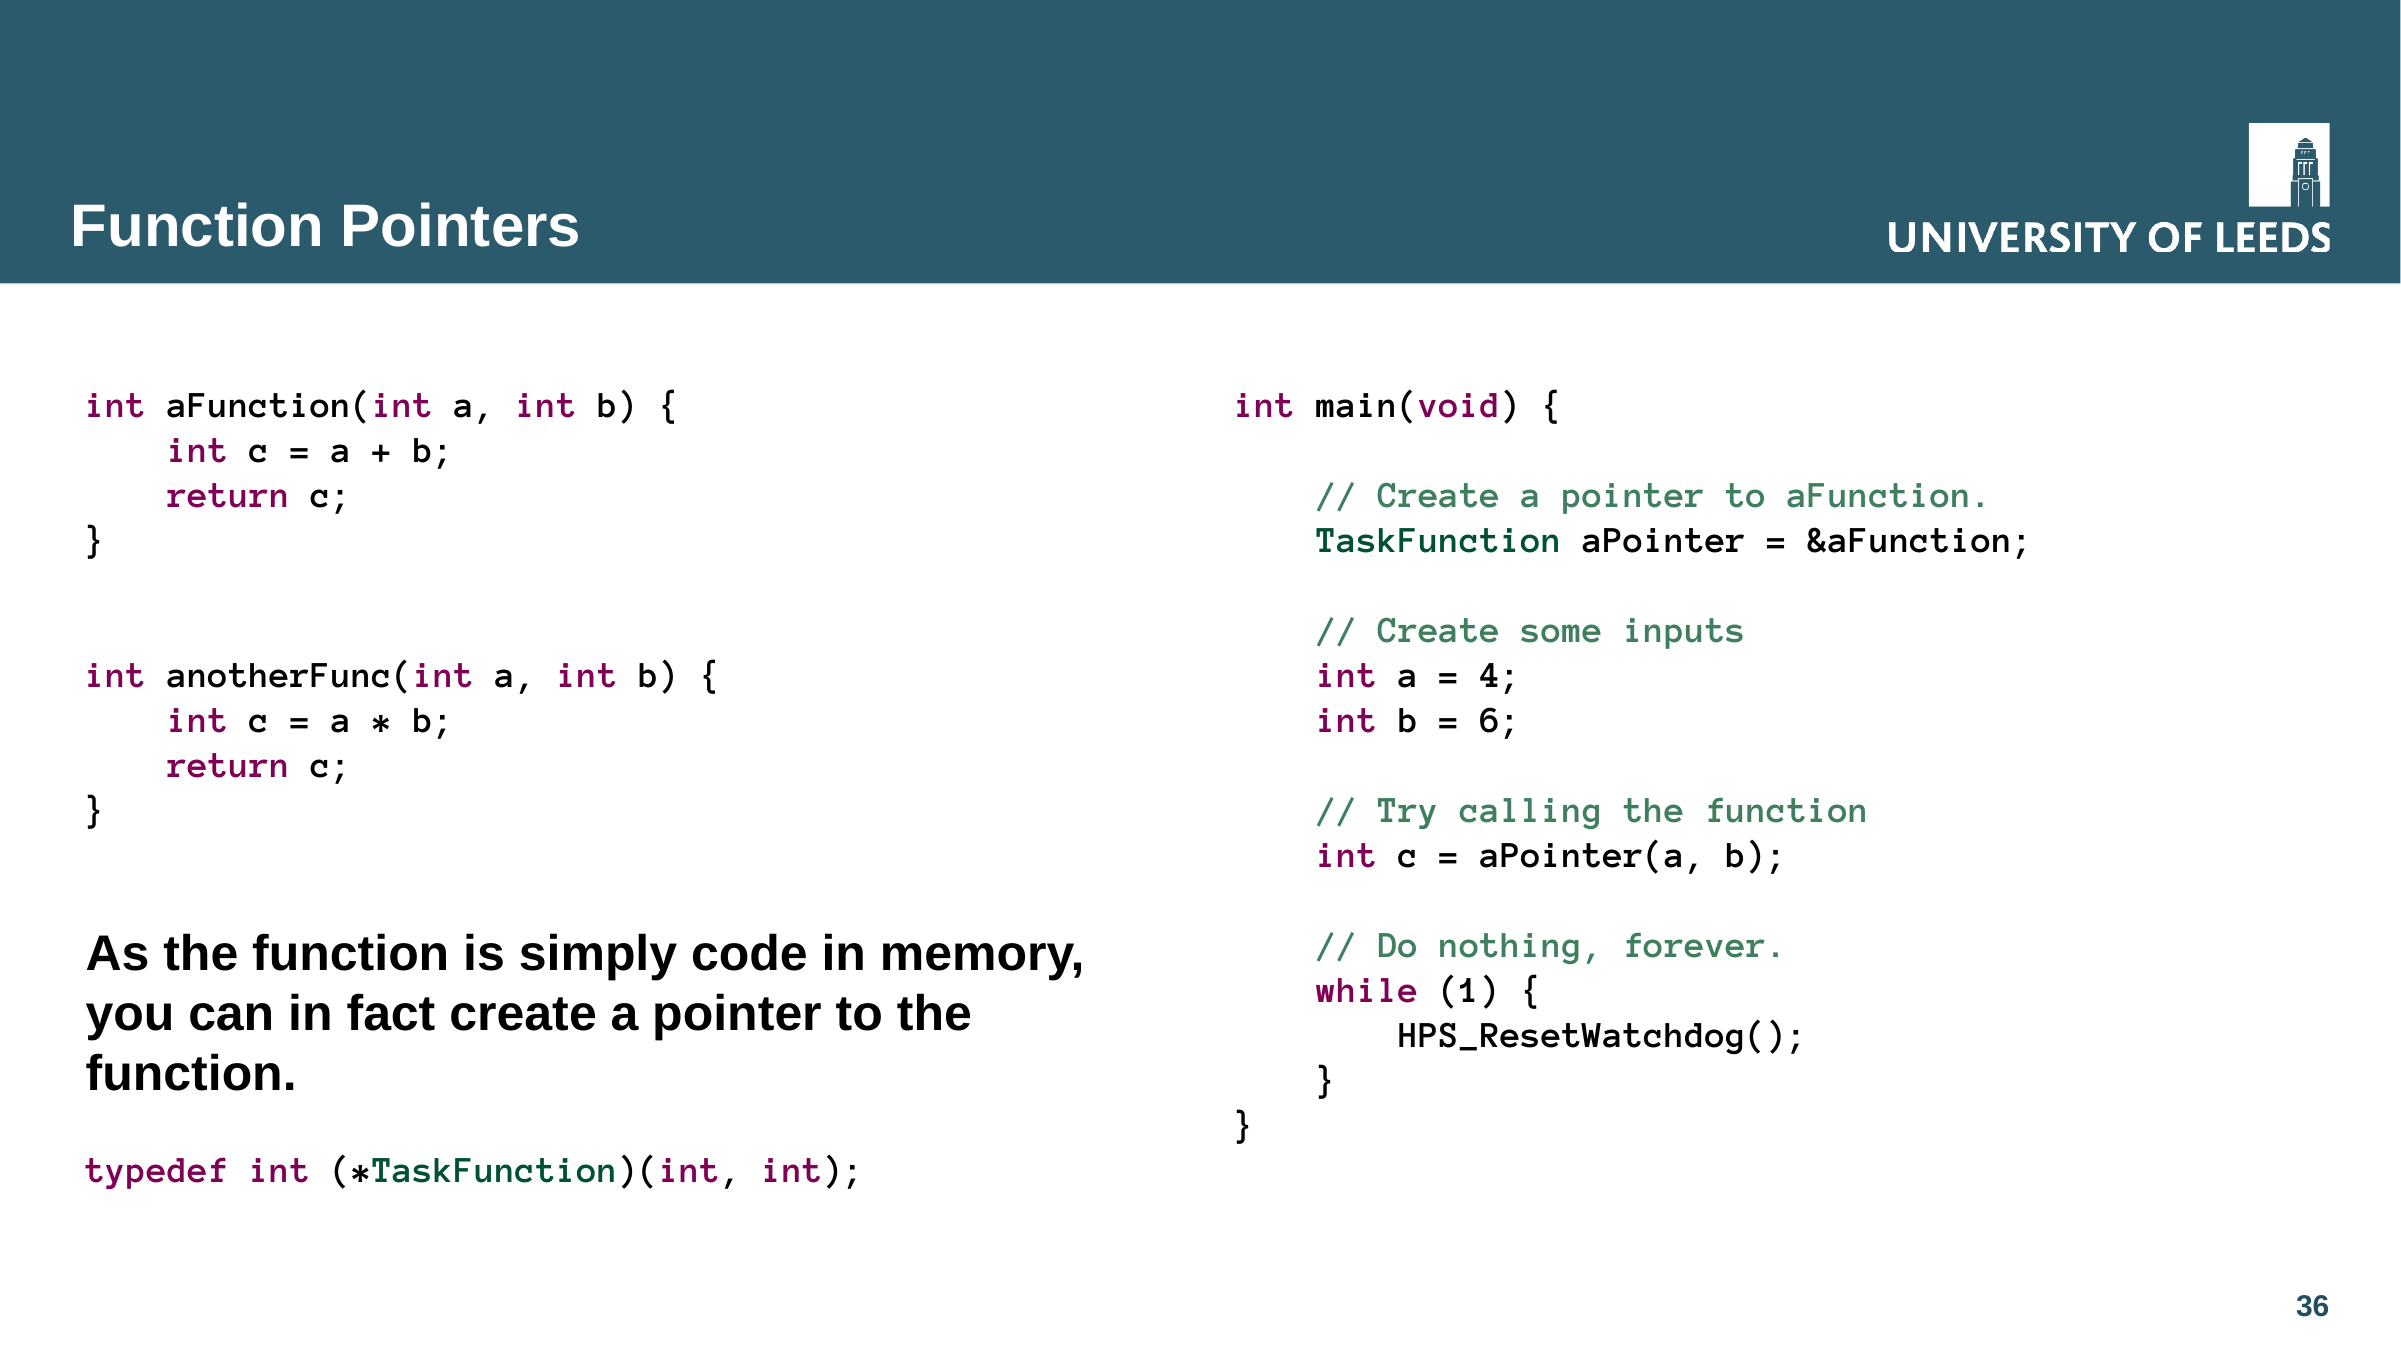

# Function Pointers

int main(void) {

    // Create a pointer to aFunction.
    TaskFunction aPointer = &aFunction;

    // Create some inputs
    int a = 4;
    int b = 6;

    // Try calling the function
    int c = aPointer(a, b);

    // Do nothing, forever.
    while (1) {
        HPS_ResetWatchdog();
    }
}

int aFunction(int a, int b) {
    int c = a + b;
    return c;
}

int anotherFunc(int a, int b) {
    int c = a * b;
    return c;
}

As the function is simply code in memory,
you can in fact create a pointer to the function.

typedef int (*TaskFunction)(int, int);